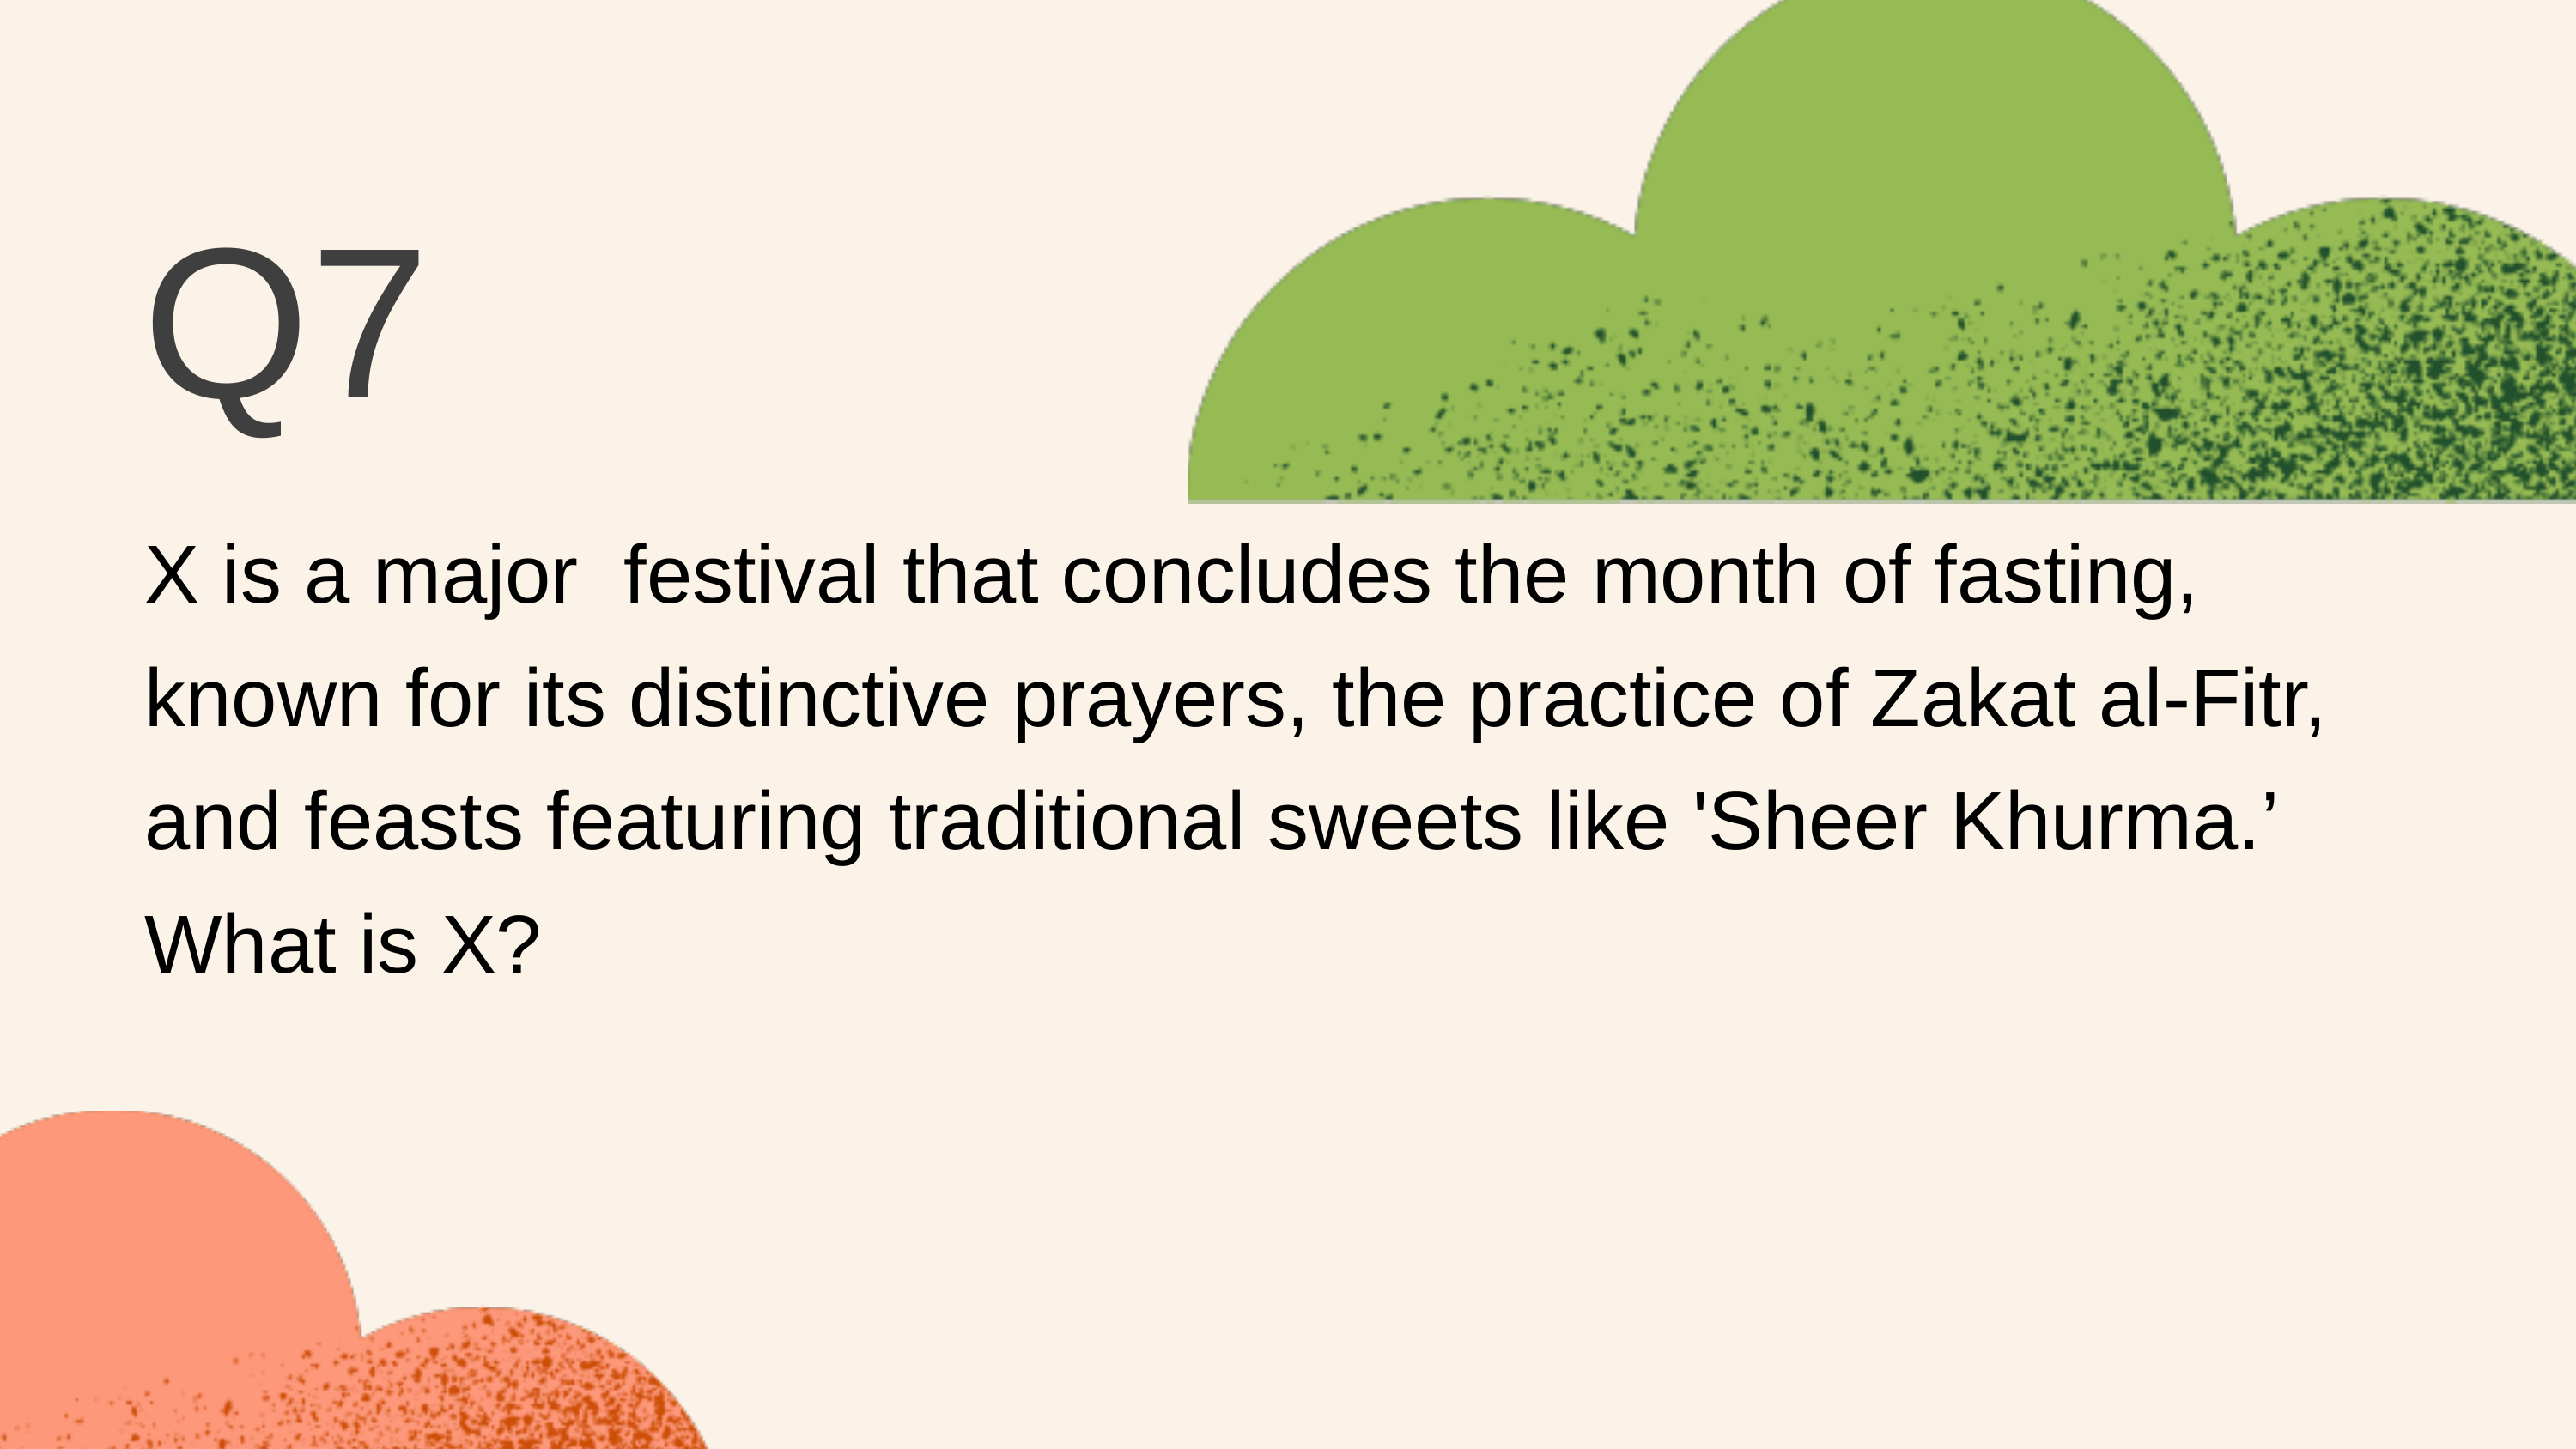

Q7
X is a major  festival that concludes the month of fasting, known for its distinctive prayers, the practice of Zakat al-Fitr, and feasts featuring traditional sweets like 'Sheer Khurma.’ What is X?